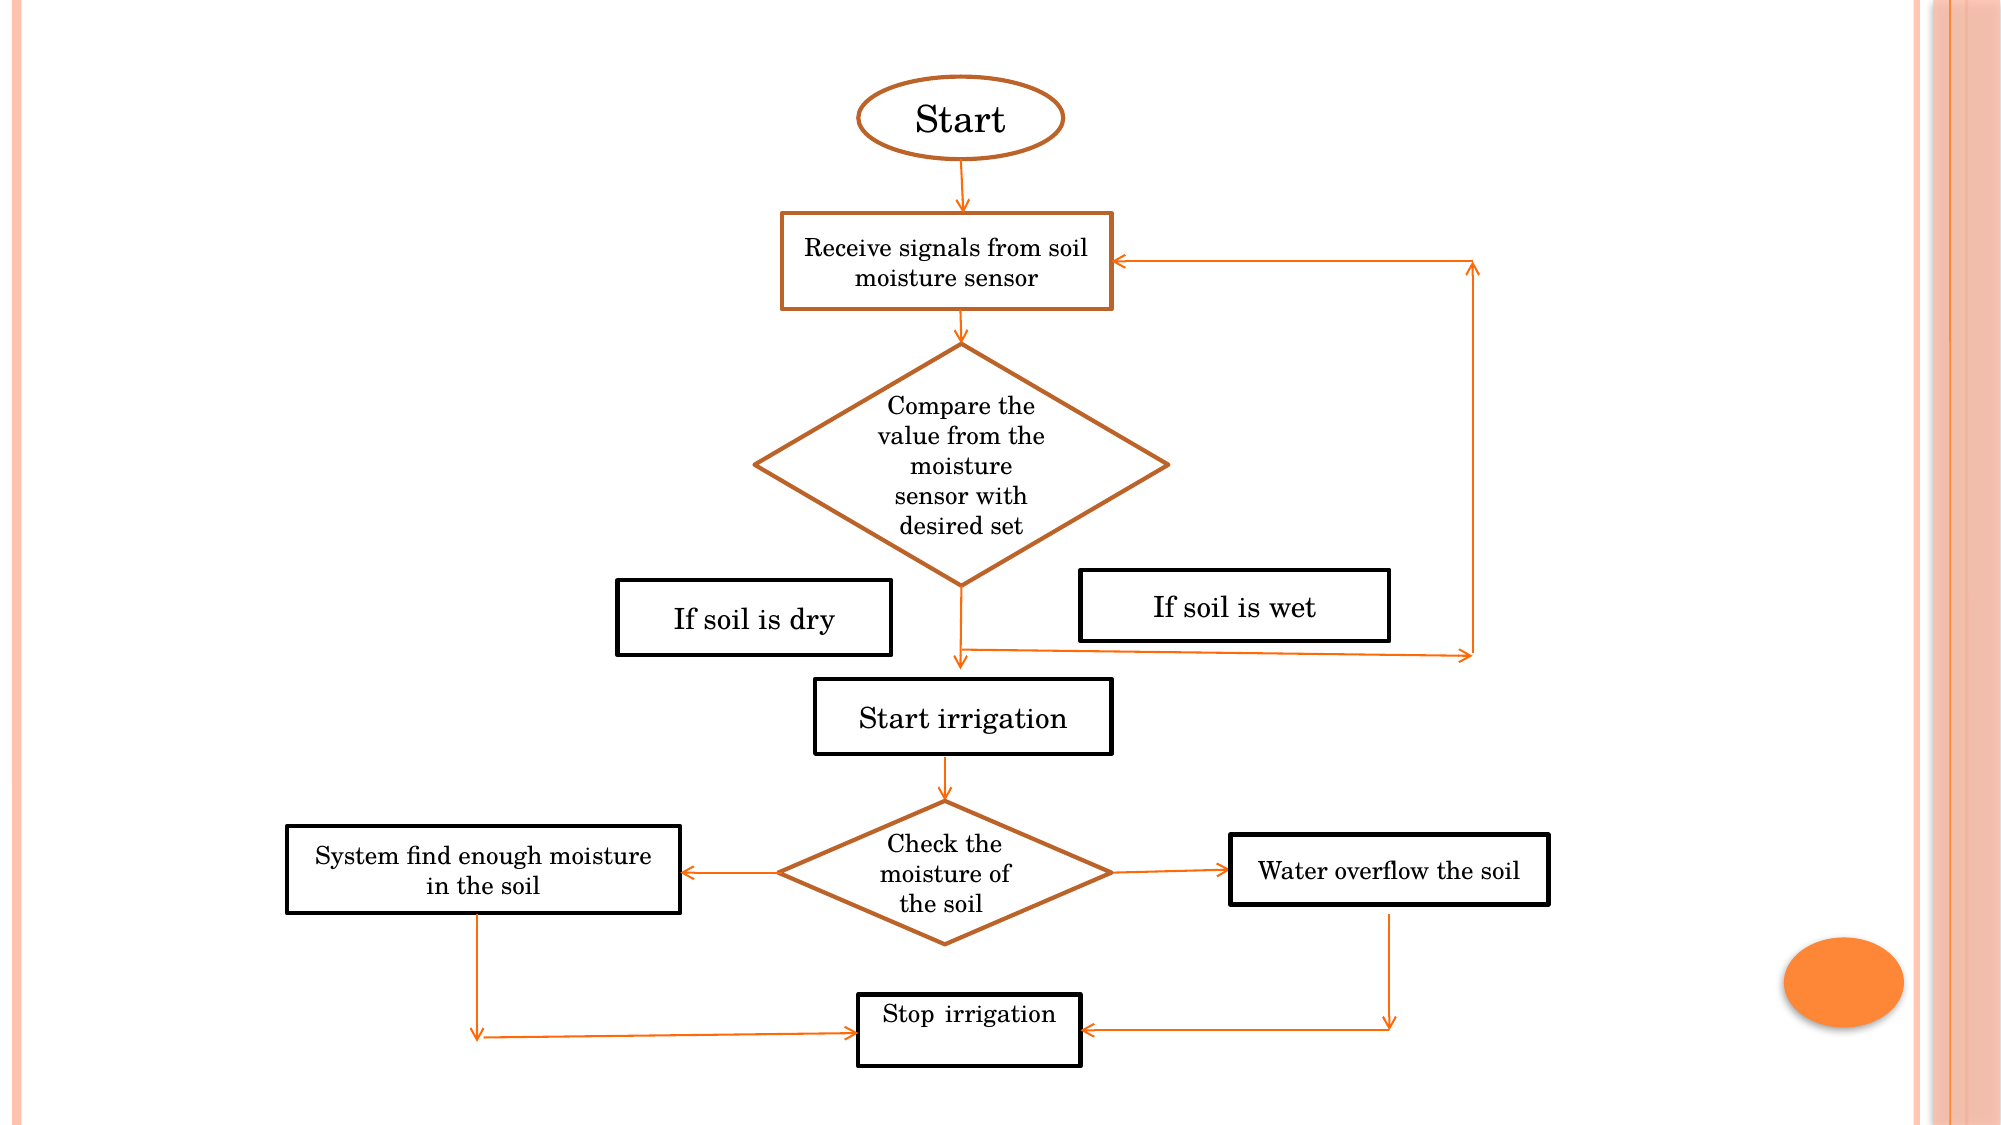

Start
Receive signals from soil moisture sensor
Compare the value from the moisture sensor with desired set
If soil is wet
If soil is dry
Start irrigation
Check the moisture of the soil
System find enough moisture in the soil
Water overflow the soil
Stop irrigation